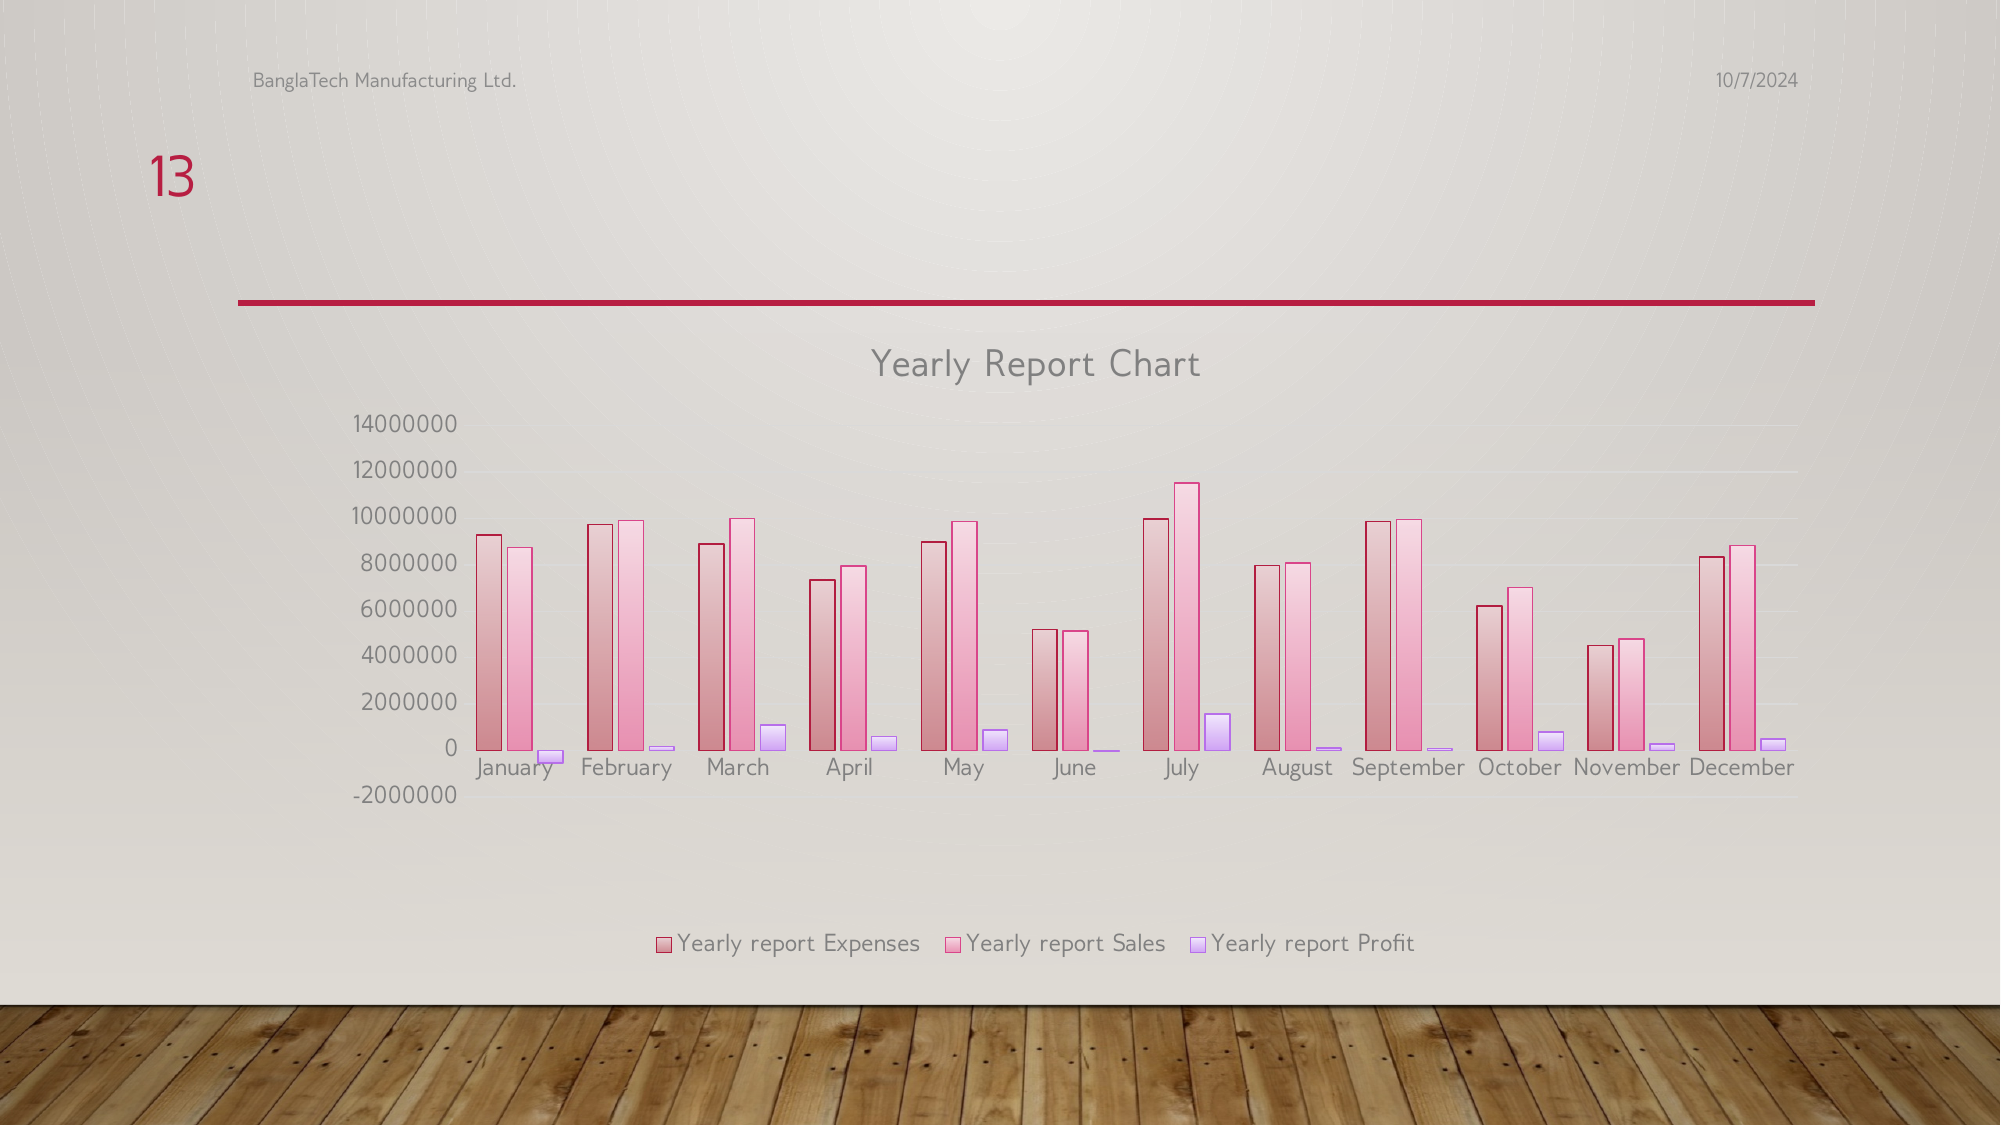

BanglaTech Manufacturing Ltd.
10/7/2024
13

### Chart: Yearly Report Chart

| Category | Yearly report | Yearly report | Yearly report |
|---|---|---|---|
| January  | 9288500.0 | 8750000.0 | -538500.0 |
| February  | 9744300.0 | 9920000.0 | 175700.0 |
| March  | 8904700.0 | 10000000.0 | 1095300.0 |
| April  | 7345200.0 | 7957400.0 | 612200.0 |
| May | 8987000.0 | 9876500.0 | 889500.0 |
| June | 5215400.0 | 5164500.0 | -50900.0 |
| July  | 9976500.0 | 11543600.0 | 1567100.0 |
| August | 7976700.0 | 8087900.0 | 111200.0 |
| September | 9879000.0 | 9969800.0 | 90800.0 |
| October | 6234800.0 | 7024000.0 | 789200.0 |
| November  | 4534800.0 | 4809300.0 | 274500.0 |
| December | 8348700.0 | 8834800.0 | 486100.0 |